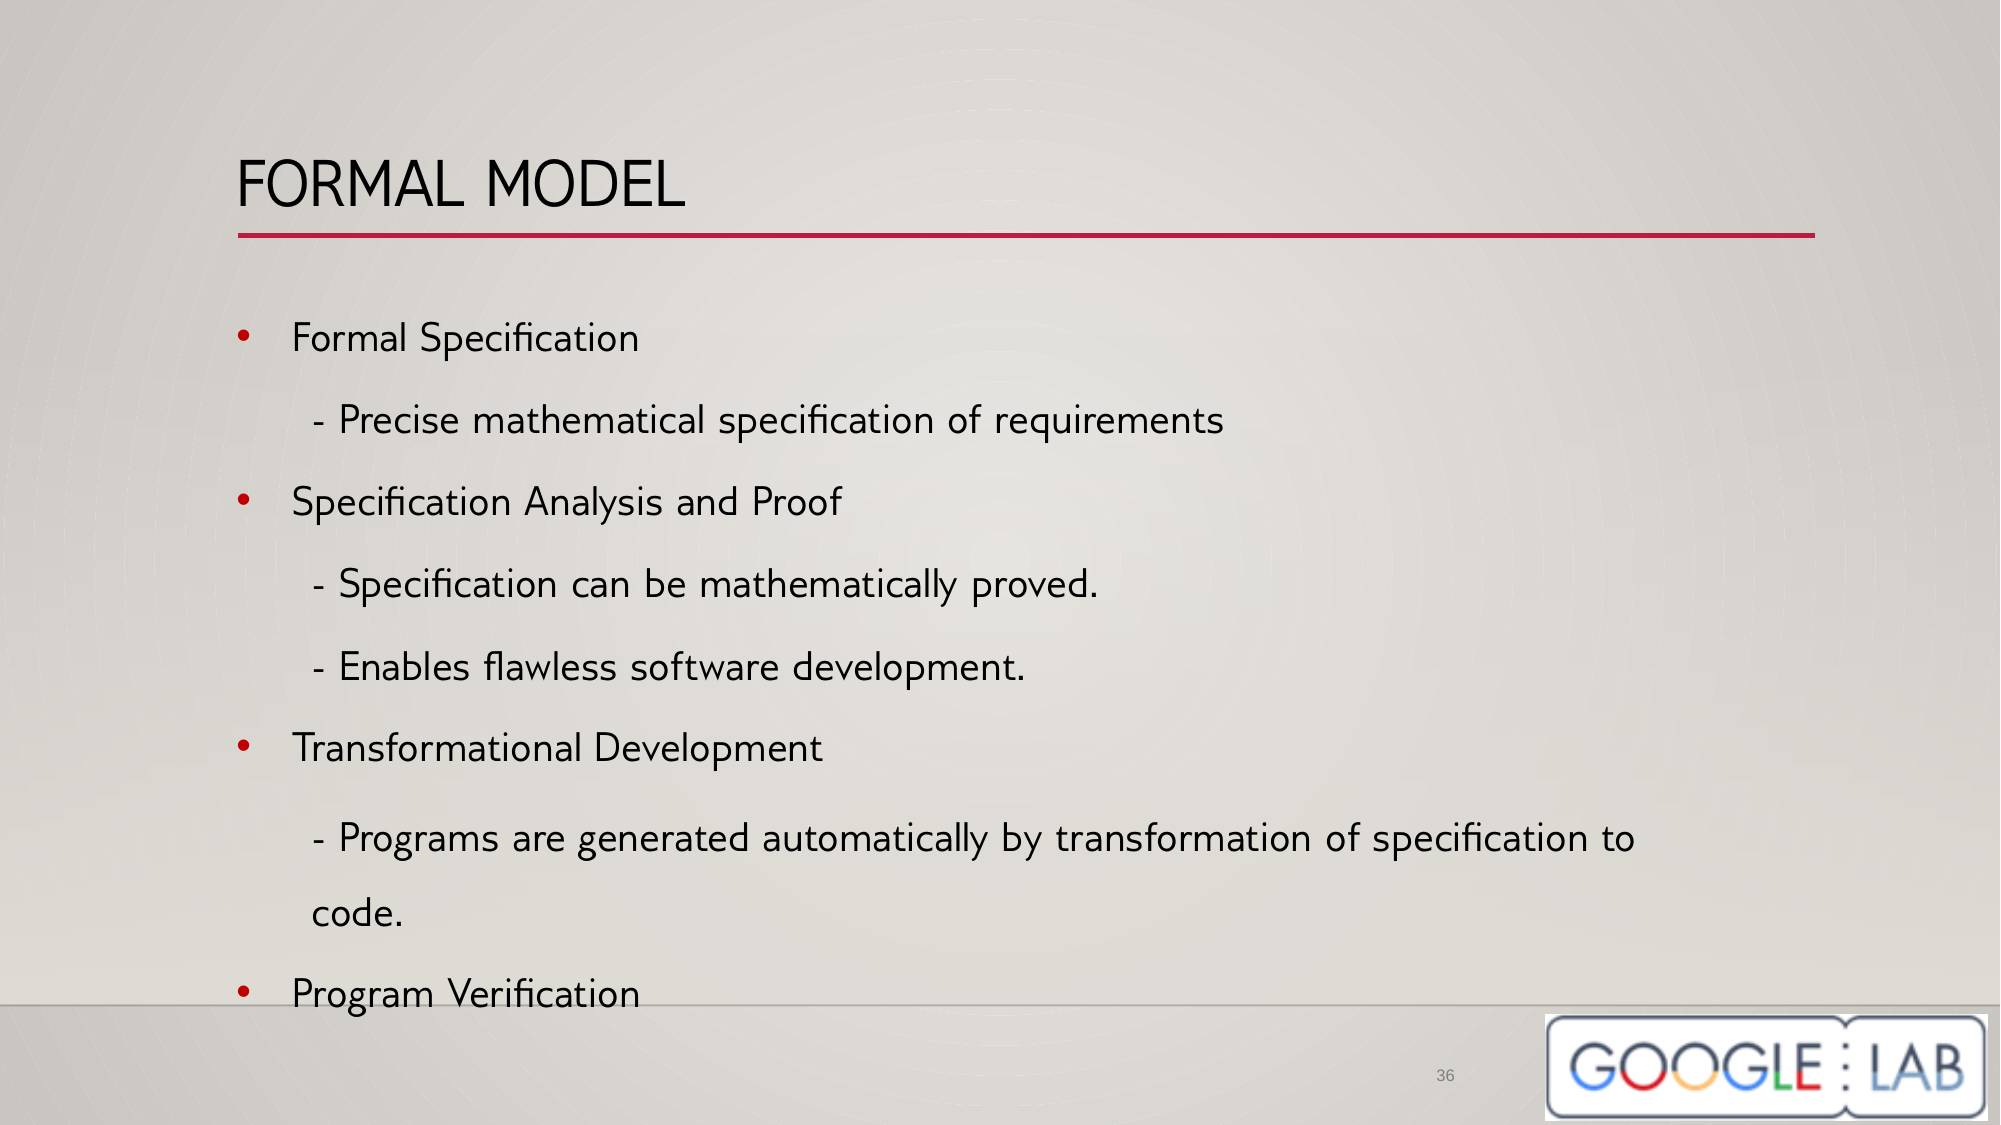

# FORMAL MODEL
Formal Specification
- Precise mathematical specification of requirements
Specification Analysis and Proof
- Specification can be mathematically proved.
- Enables flawless software development.
Transformational Development
- Programs are generated automatically by transformation of specification to code.
Program Verification
36